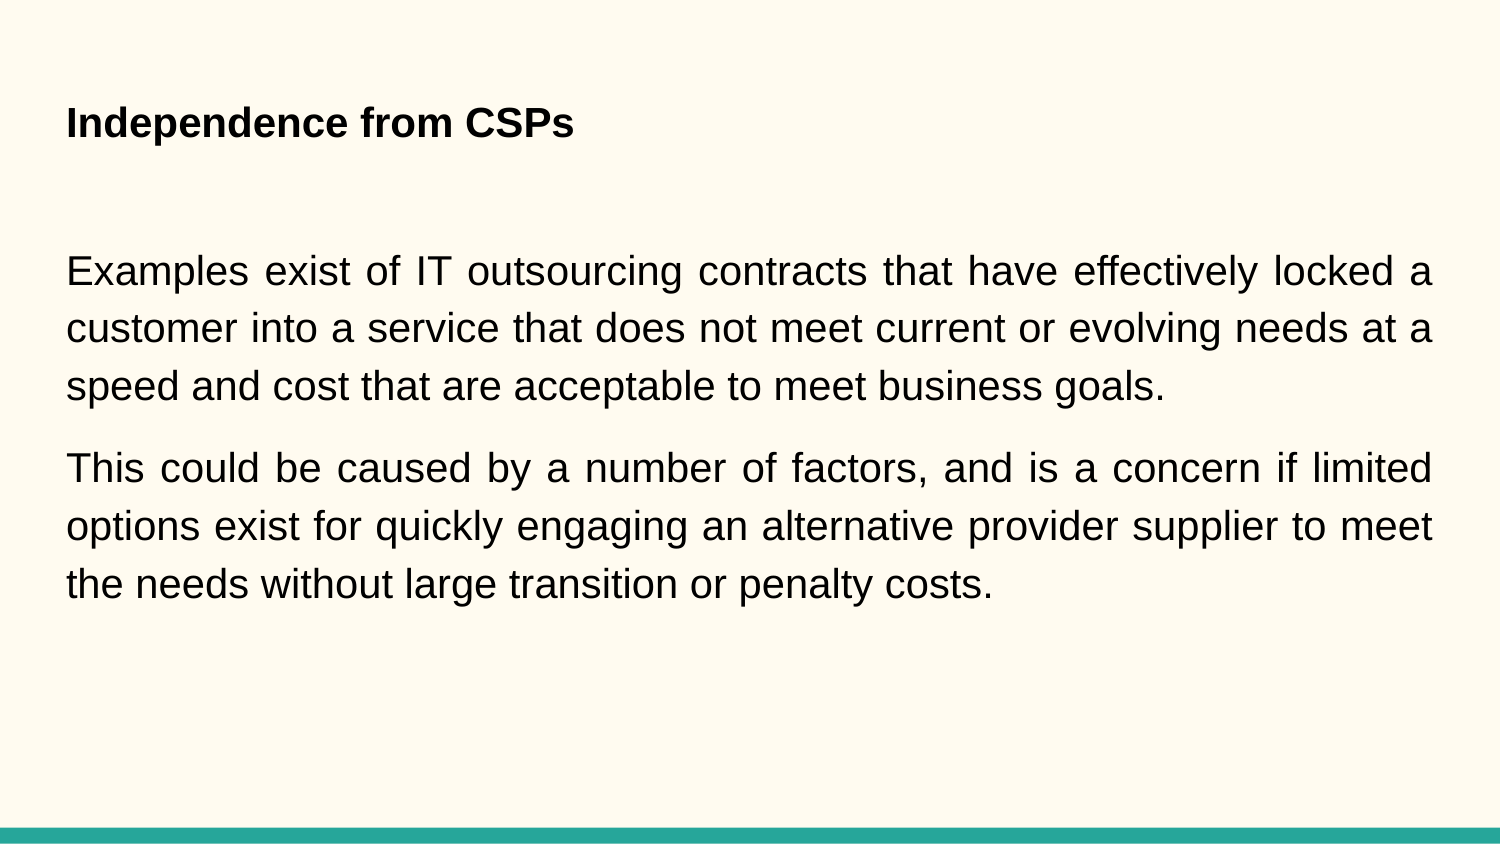

# Independence from CSPs

Examples exist of IT outsourcing contracts that have effectively locked a customer into a service that does not meet current or evolving needs at a speed and cost that are acceptable to meet business goals.
This could be caused by a number of factors, and is a concern if limited options exist for quickly engaging an alternative provider supplier to meet the needs without large transition or penalty costs.